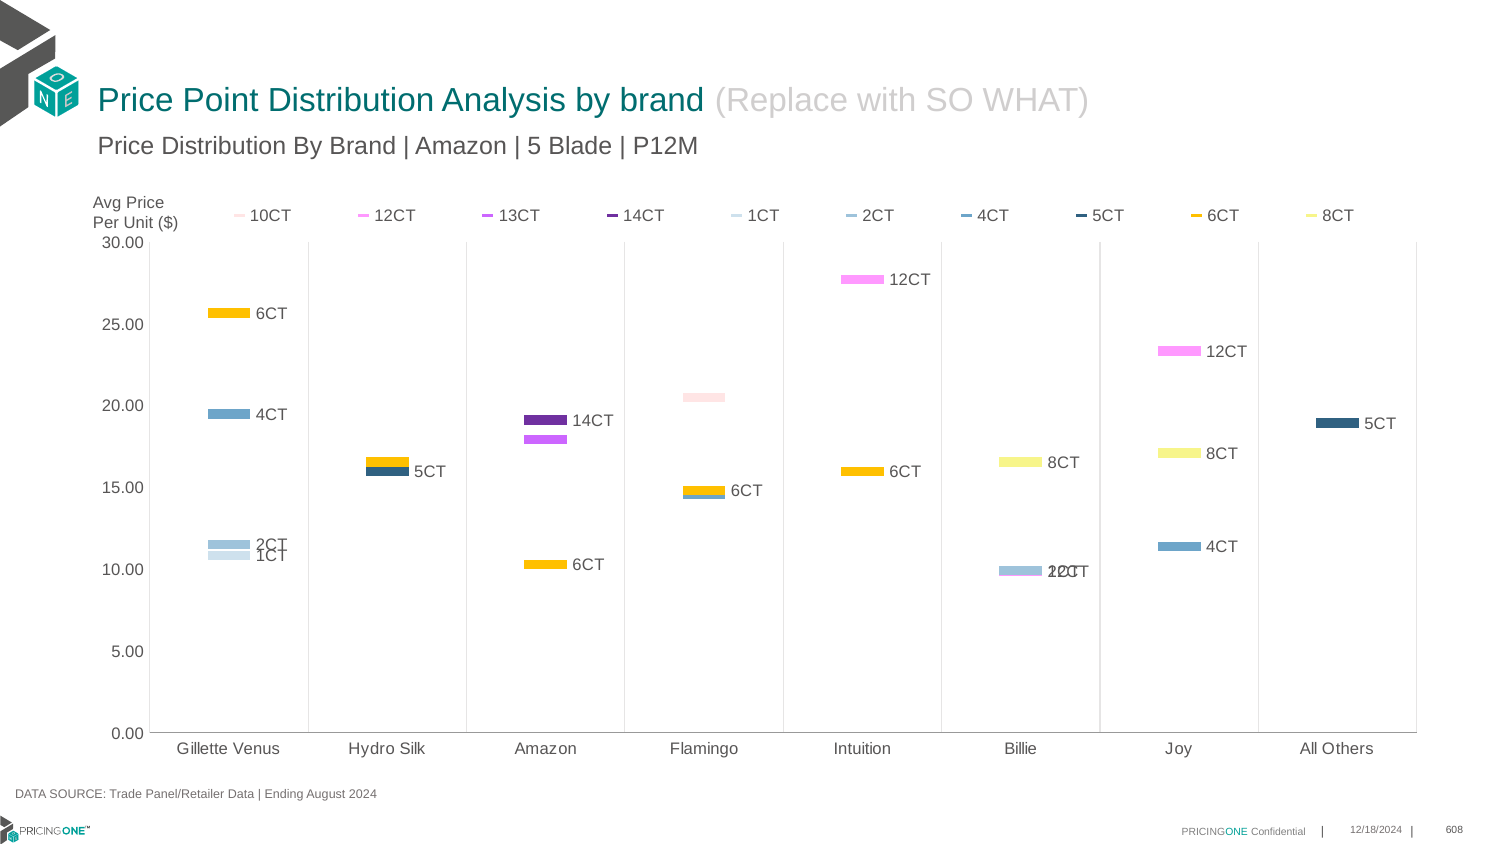

# Price Point Distribution Analysis by brand (Replace with SO WHAT)
Price Distribution By Brand | Amazon | 5 Blade | P12M

### Chart

| Category | 10CT | 12CT | 13CT | 14CT | 1CT | 2CT | 4CT | 5CT | 6CT | 8CT |
|---|---|---|---|---|---|---|---|---|---|---|
| Gillette Venus | None | None | None | None | 10.827792395096377 | 11.50847886736629 | 19.48963248716977 | None | 25.645980628915343 | None |
| Hydro Silk | None | None | None | None | None | None | 16.38954733685563 | 15.97702533823556 | 16.5540313649841 | None |
| Amazon | None | None | 17.912875952875954 | 19.11877650994683 | None | None | None | None | 10.280824529397616 | None |
| Flamingo | 20.501906126642513 | None | None | None | None | None | 14.546779896817576 | None | 14.821070599370616 | None |
| Intuition | None | 27.704119422672044 | None | None | None | None | None | None | 15.968468138537197 | None |
| Billie | None | 9.849046096996501 | None | None | None | 9.89935322593445 | None | None | None | 16.539010607712896 |
| Joy | None | 23.328240576246003 | None | None | None | None | 11.401047764868354 | None | None | 17.0968603463342 |
| All Others | None | None | None | None | None | None | None | 18.943210072475267 | None | None |
Avg Price
Per Unit ($)
DATA SOURCE: Trade Panel/Retailer Data | Ending August 2024
12/18/2024
608